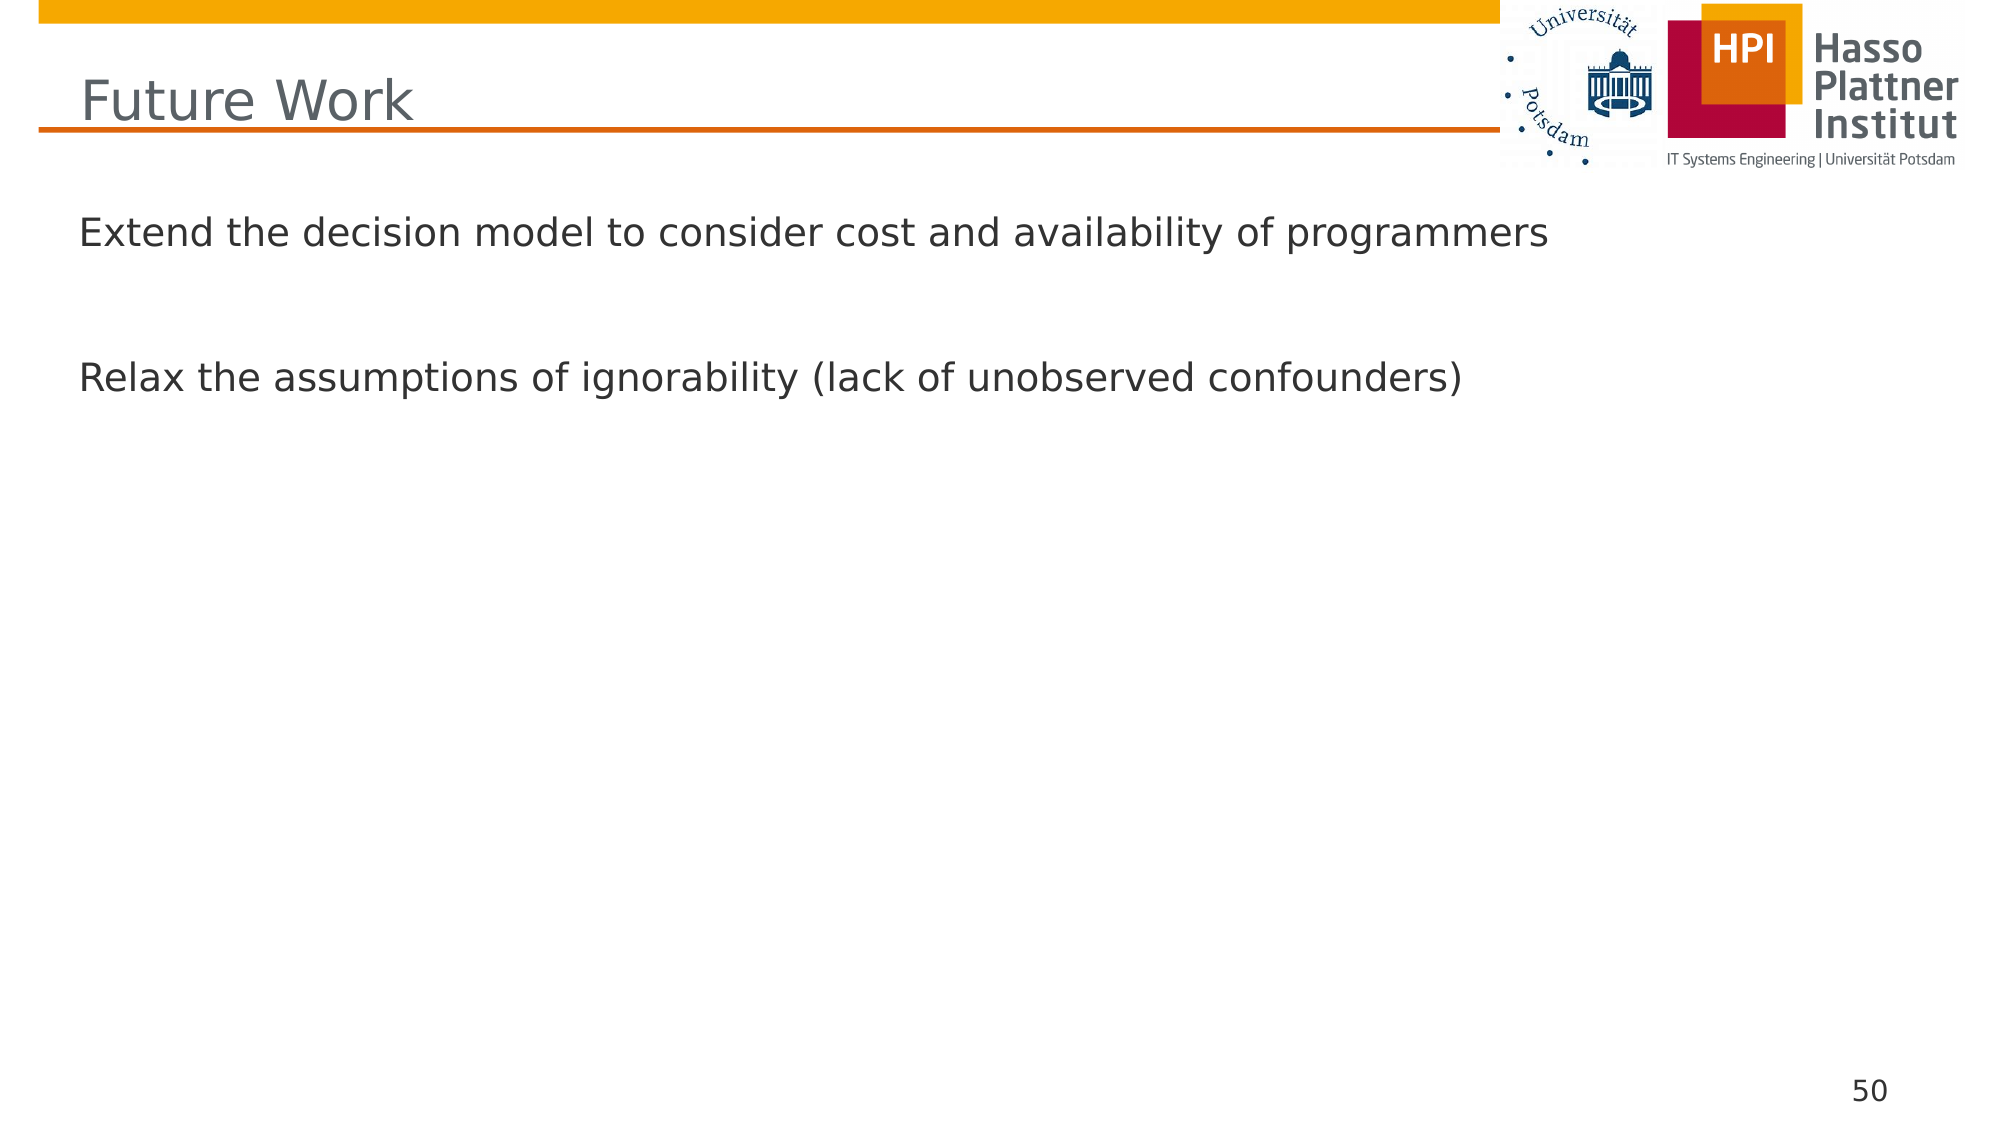

# Future Work
Extend the decision model to consider cost and availability of programmers

Relax the assumptions of ignorability (lack of unobserved confounders)

50